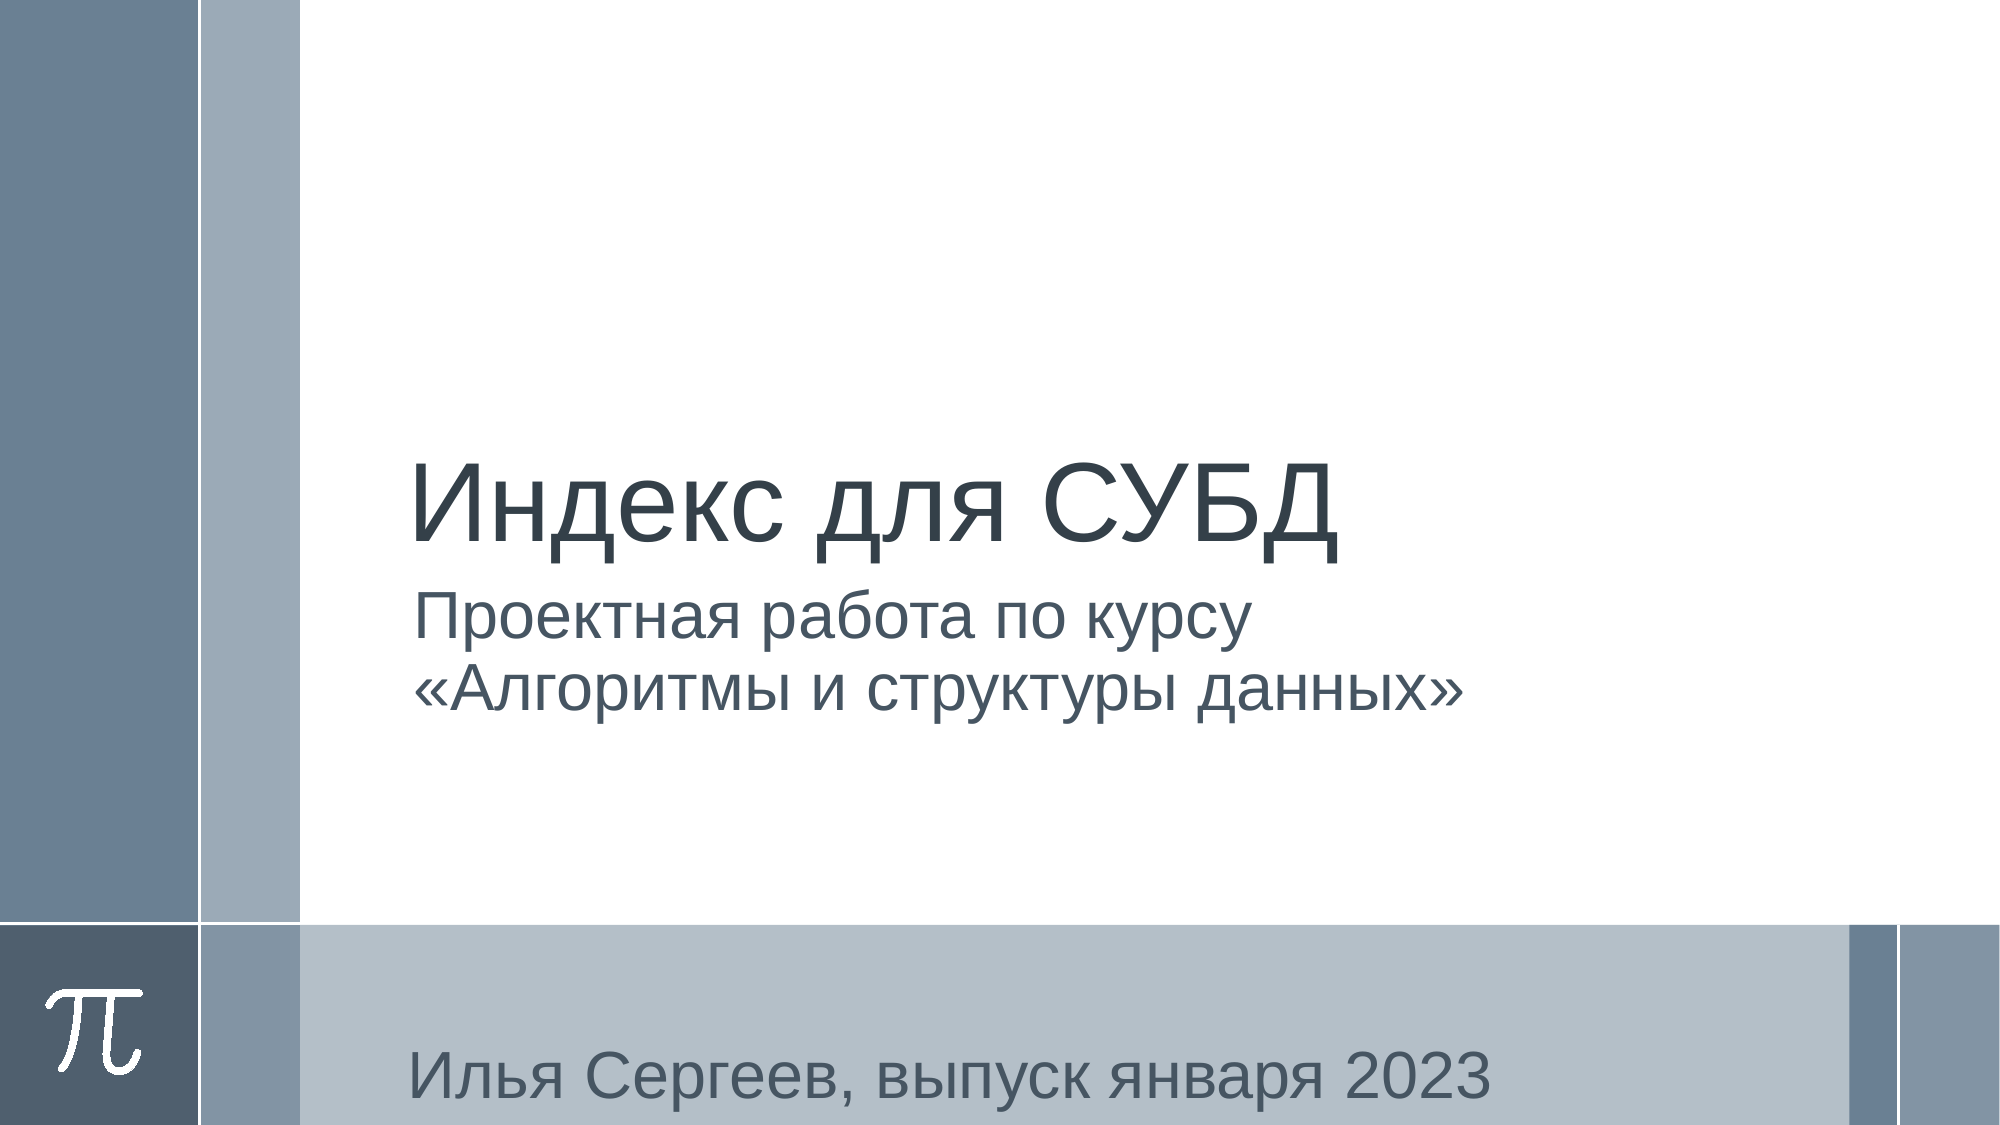

# Индекс для СУБД
Проектная работа по курсу «Алгоритмы и структуры данных»
Илья Сергеев, выпуск января 2023